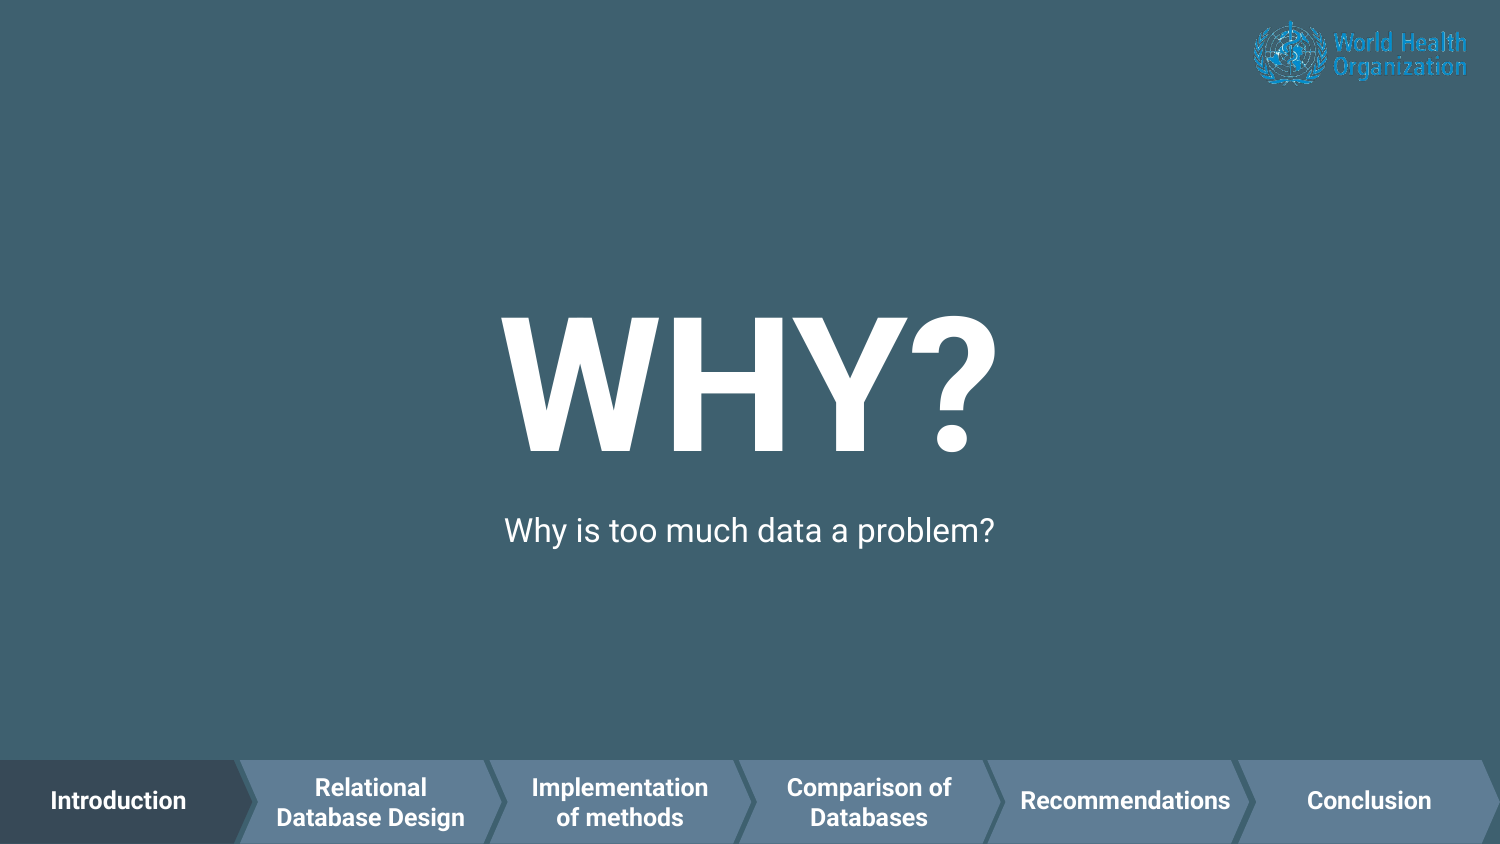

# WHY?
Why is too much data a problem?
Relational Database Design
Implementation of methods
Comparison of Databases

Recommendations
Introduction
Conclusion